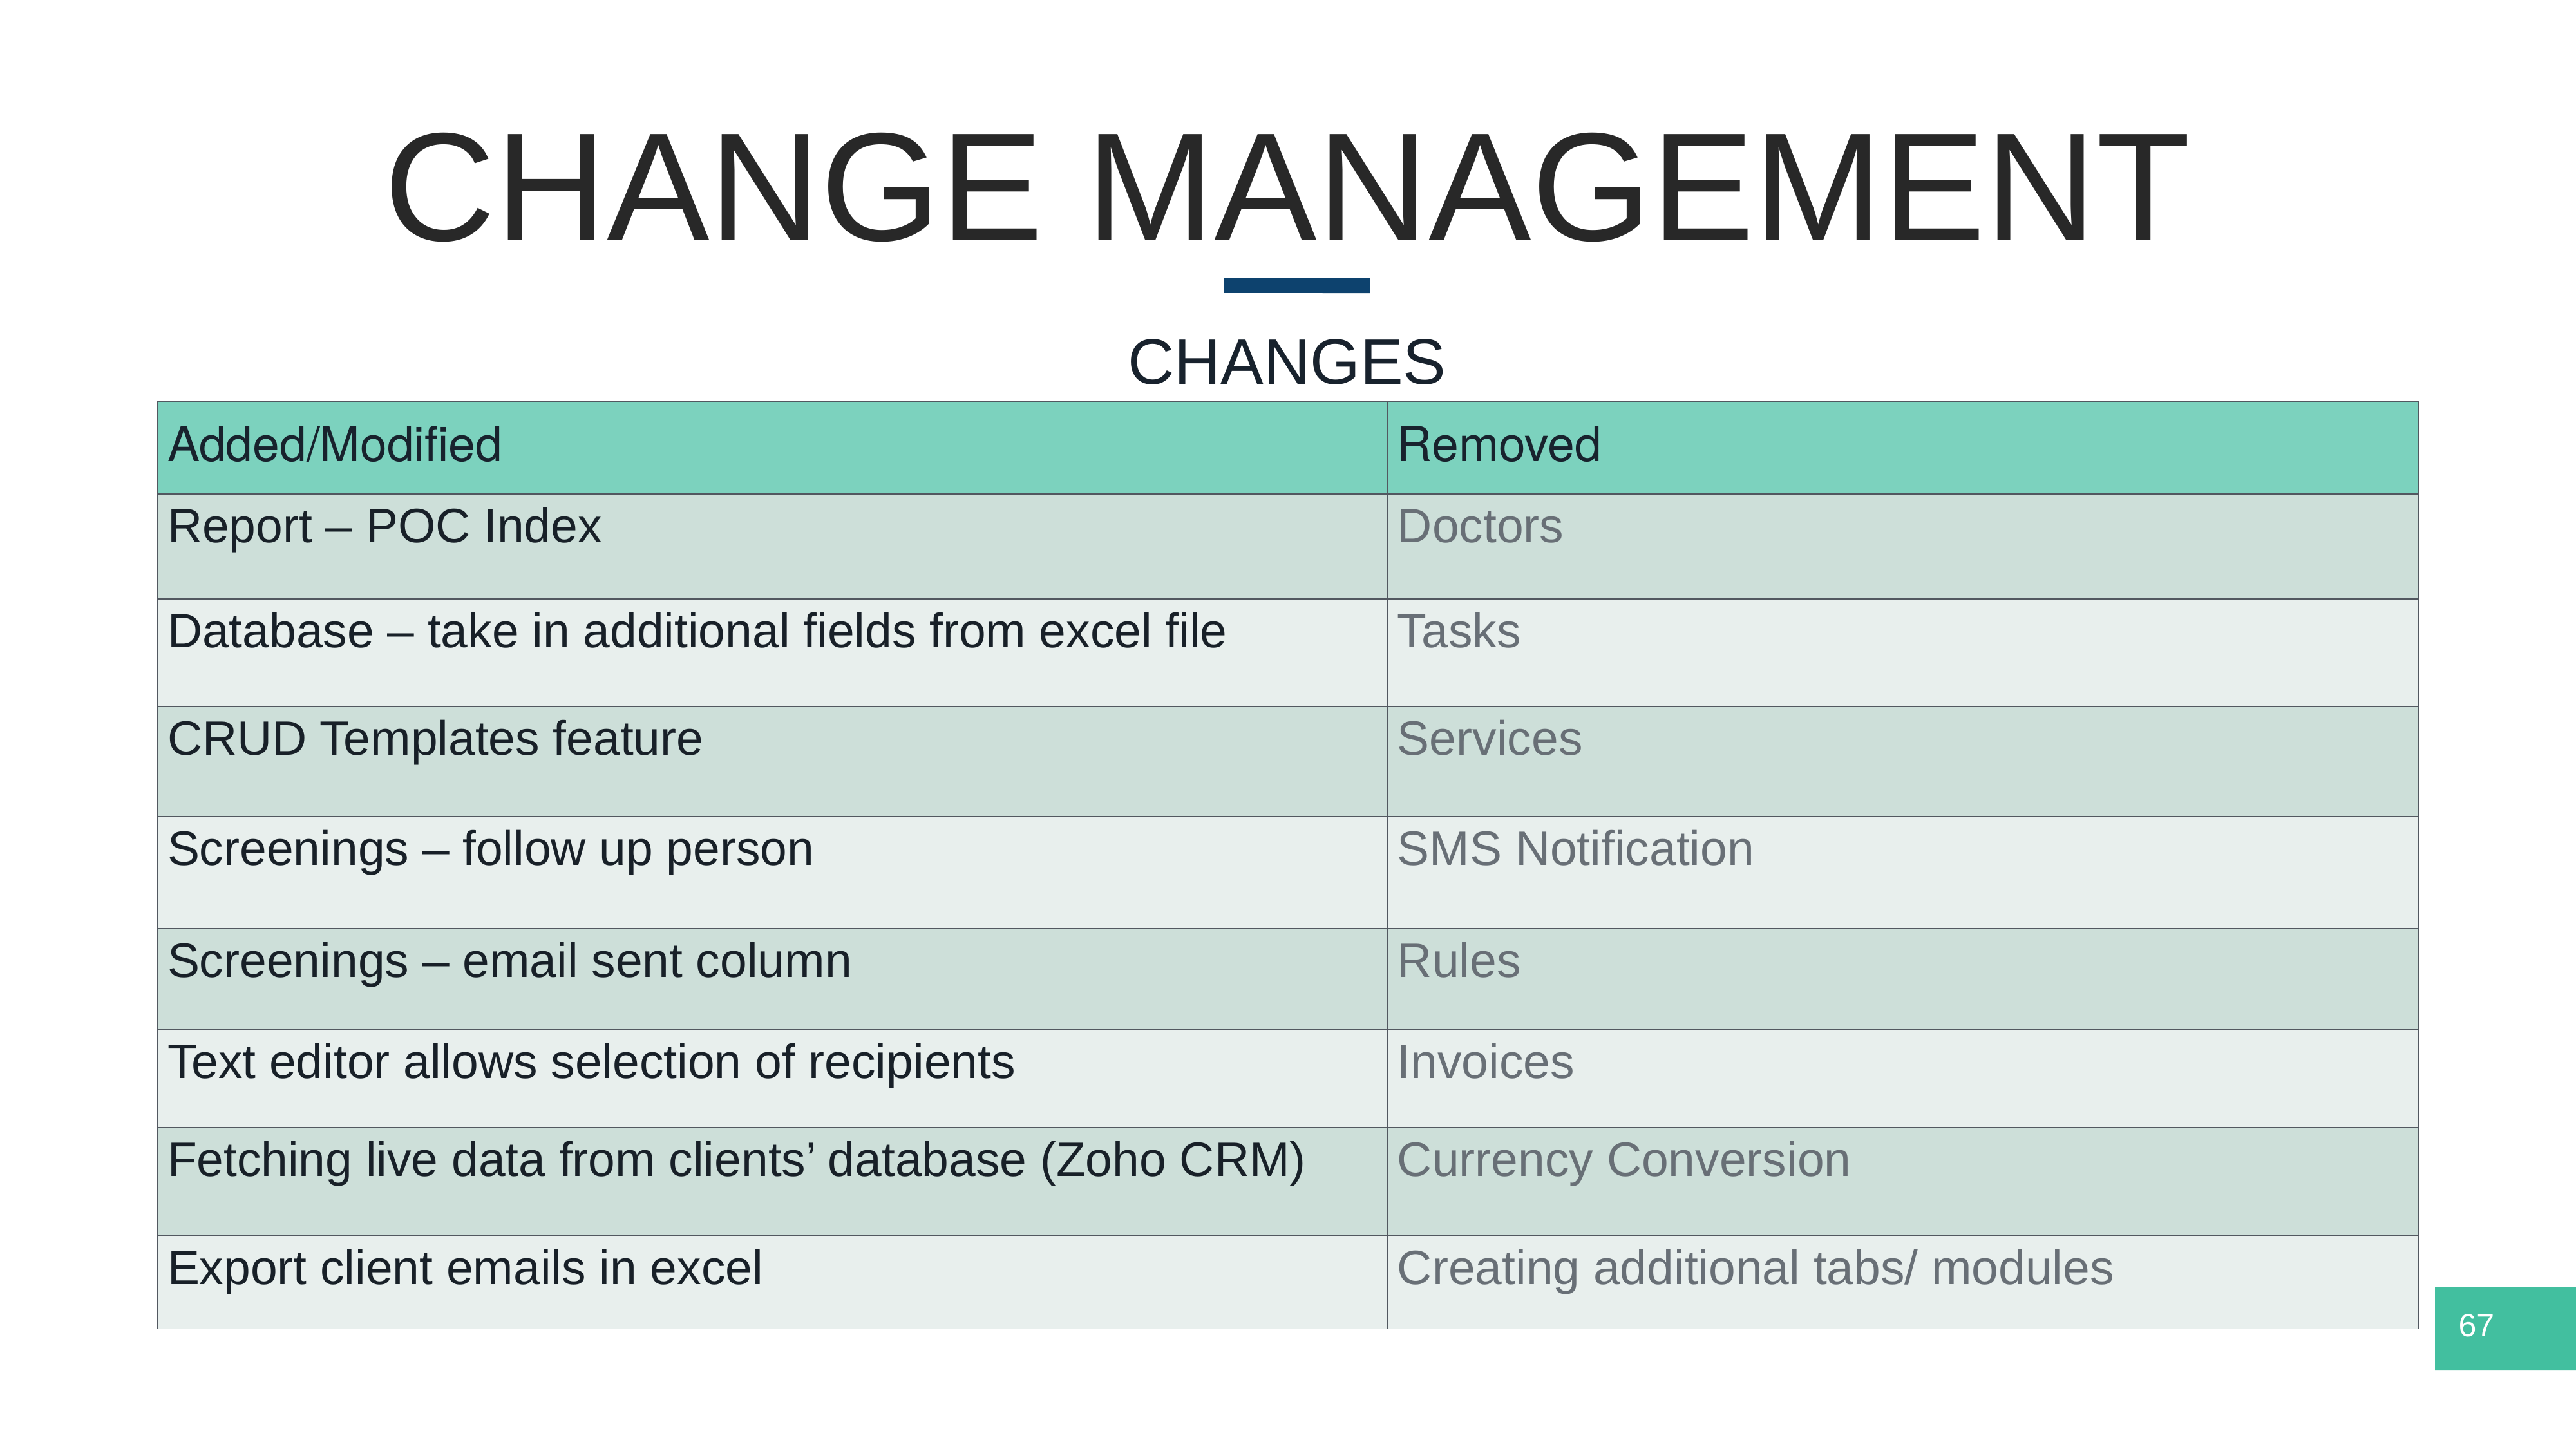

CHANGE MANAGEMENT

CHANGES
| Added/Modified | Removed |
| --- | --- |
| Report – POC Index | Doctors |
| Database – take in additional fields from excel file | Tasks |
| CRUD Templates feature | Services |
| Screenings – follow up person | SMS Notification |
| Screenings – email sent column | Rules |
| Text editor allows selection of recipients | Invoices |
| Fetching live data from clients’ database (Zoho CRM) | Currency Conversion |
| Export client emails in excel | Creating additional tabs/ modules |
67